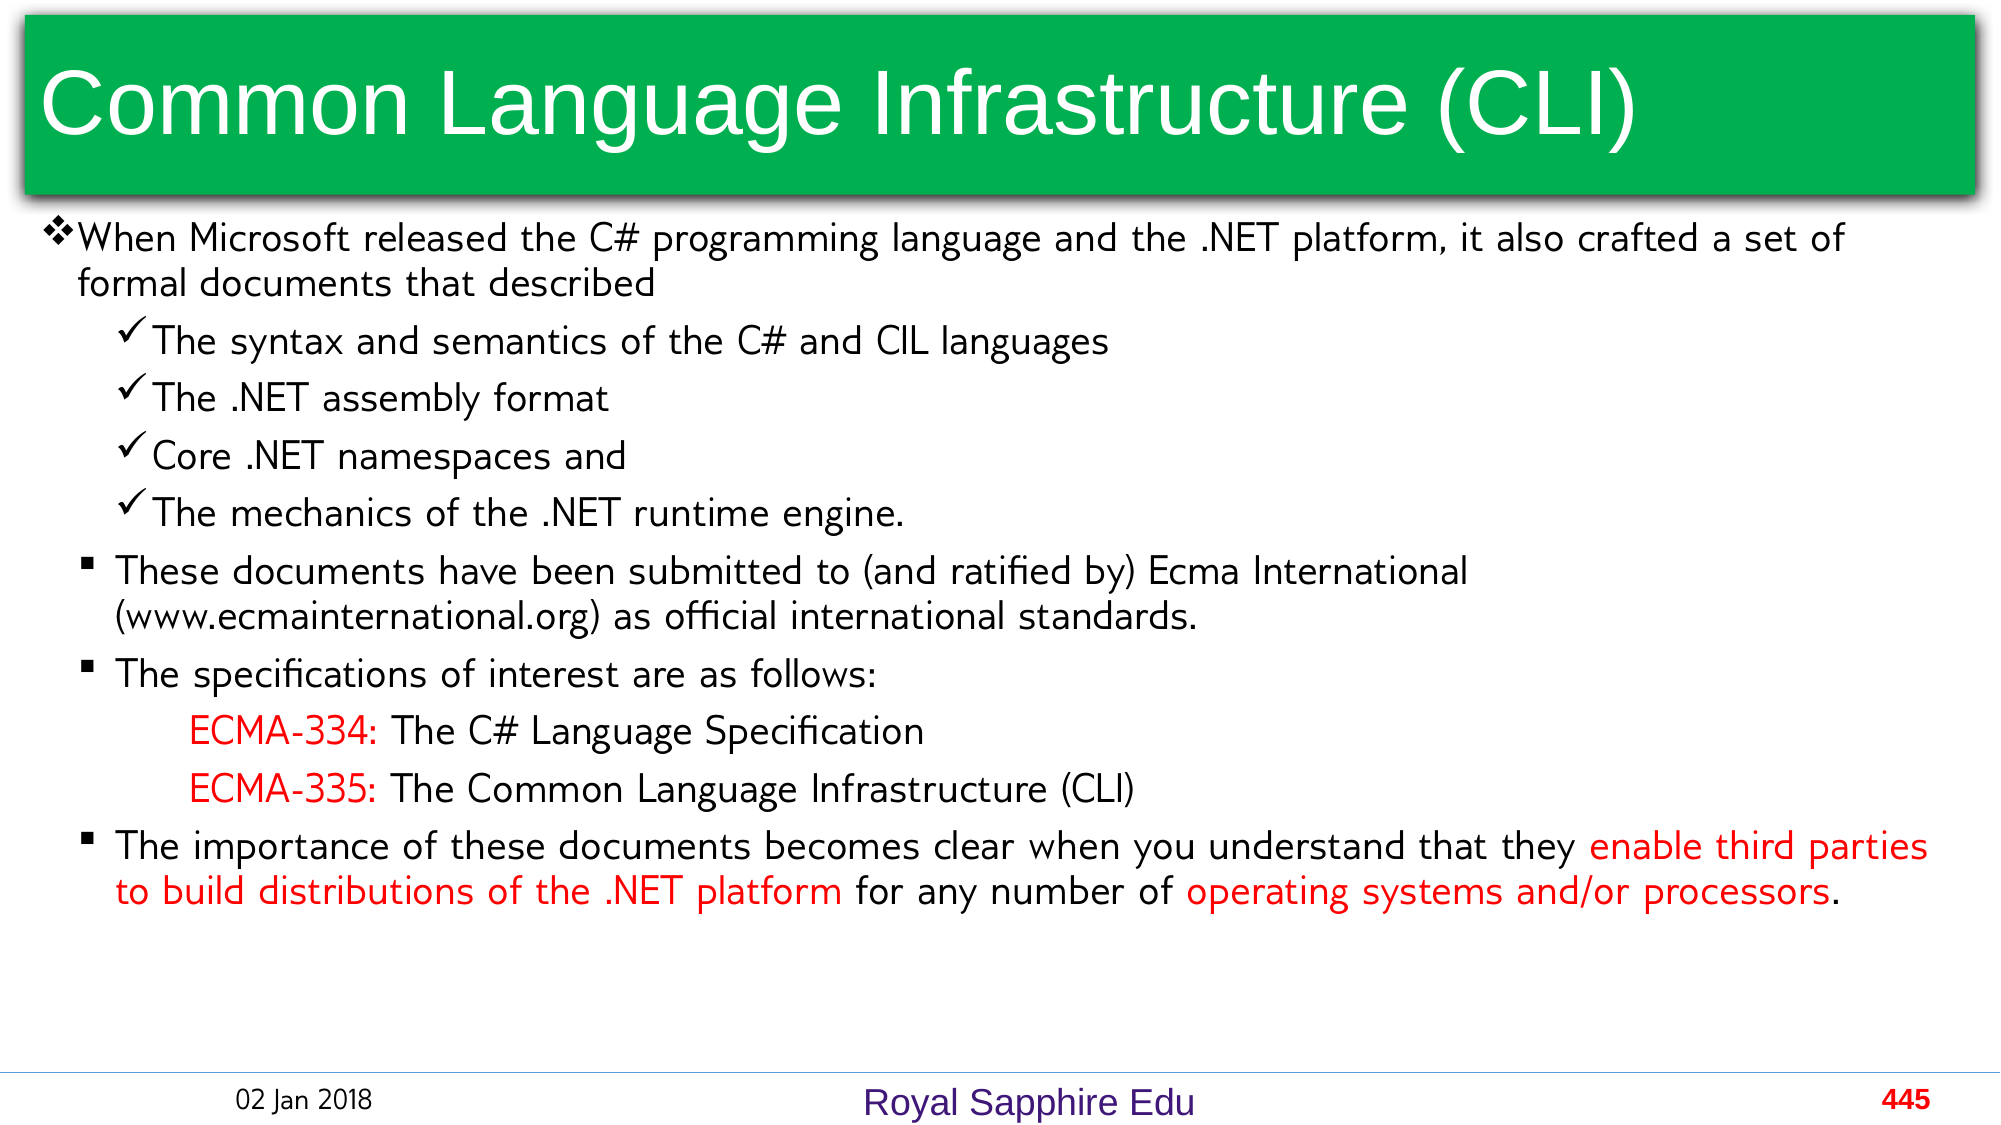

# Common Language Infrastructure (CLI)
When Microsoft released the C# programming language and the .NET platform, it also crafted a set of formal documents that described
The syntax and semantics of the C# and CIL languages
The .NET assembly format
Core .NET namespaces and
The mechanics of the .NET runtime engine.
These documents have been submitted to (and ratified by) Ecma International (www.ecmainternational.org) as official international standards.
The specifications of interest are as follows:
	ECMA-334: The C# Language Specification
	ECMA-335: The Common Language Infrastructure (CLI)
The importance of these documents becomes clear when you understand that they enable third parties to build distributions of the .NET platform for any number of operating systems and/or processors.
02 Jan 2018
445